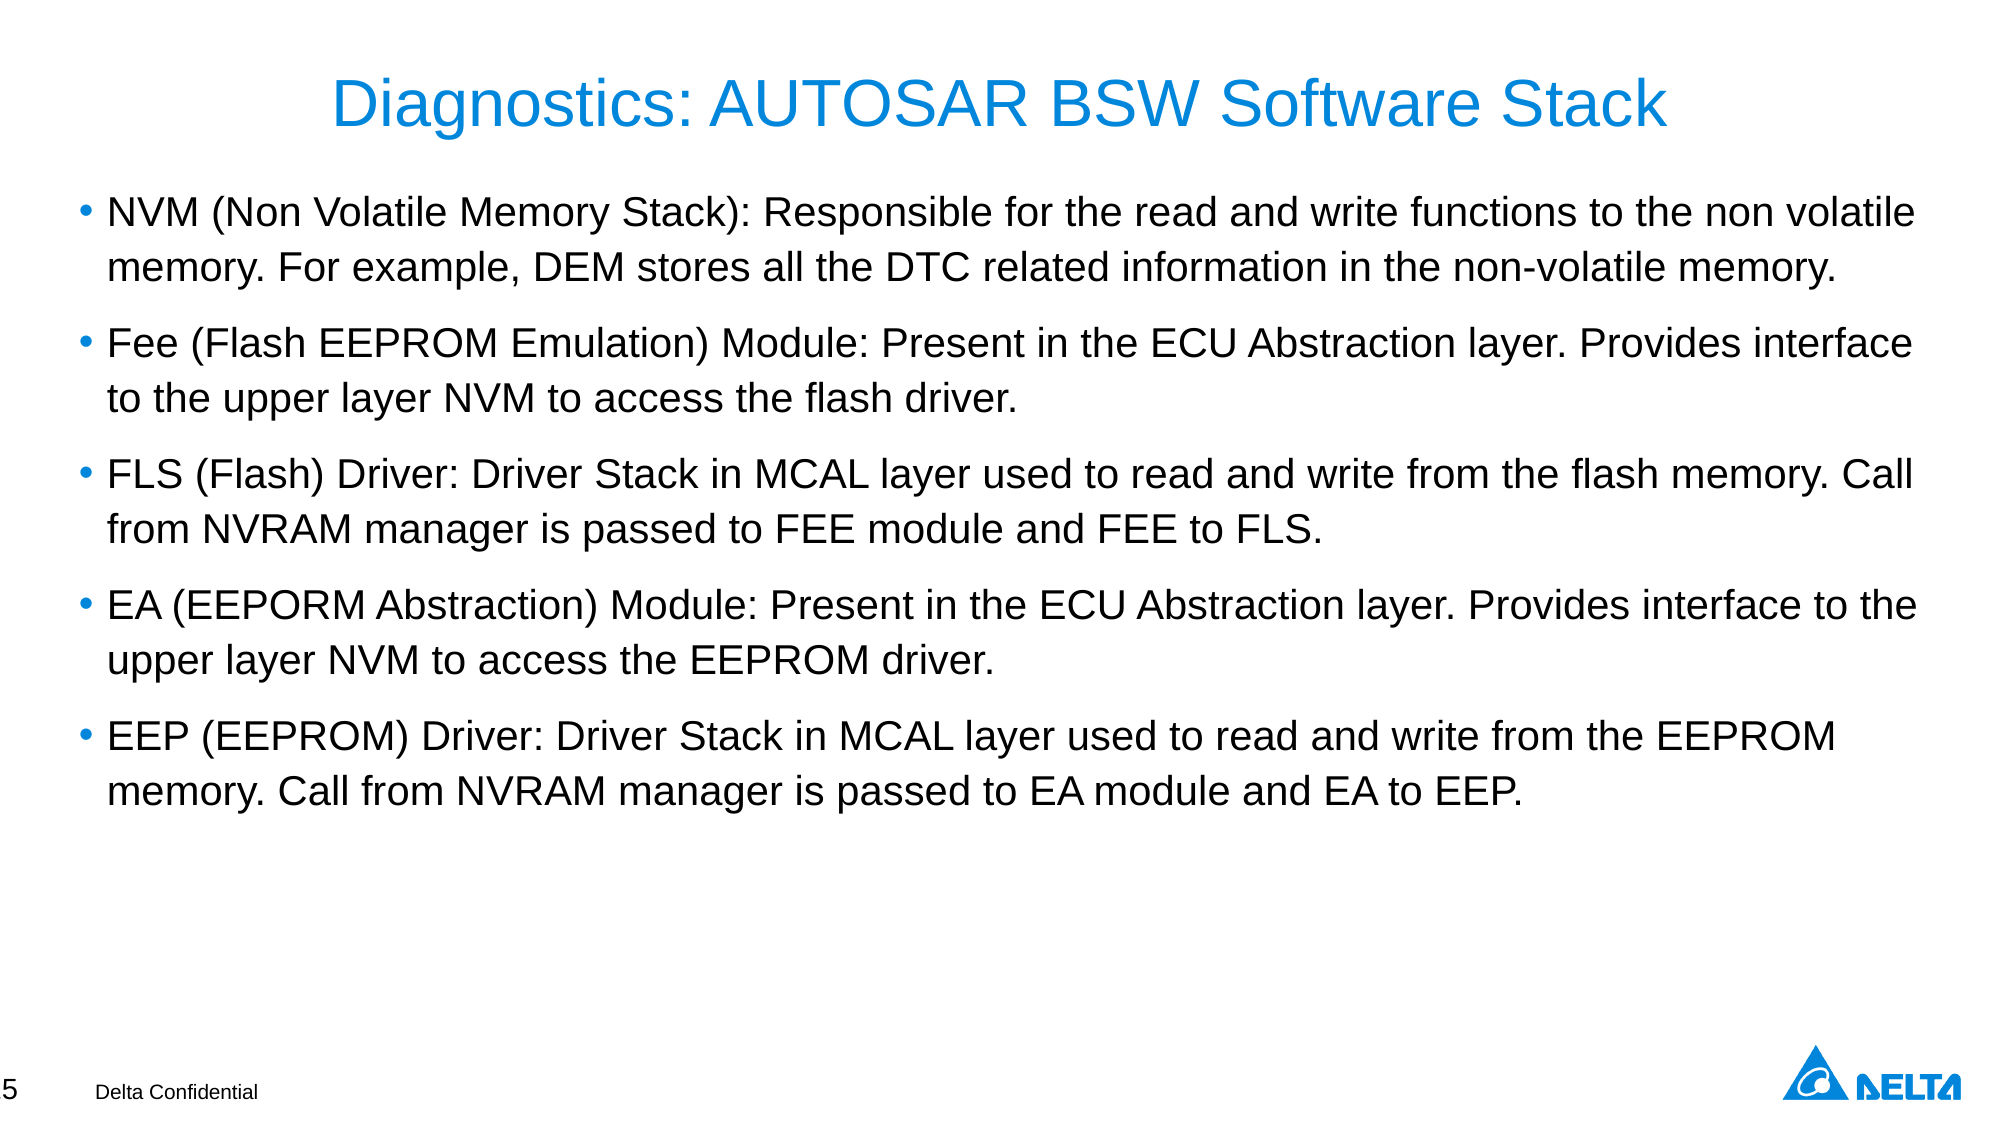

# Diagnostics: AUTOSAR BSW Software Stack
NVM (Non Volatile Memory Stack): Responsible for the read and write functions to the non volatile memory. For example, DEM stores all the DTC related information in the non-volatile memory.
Fee (Flash EEPROM Emulation) Module: Present in the ECU Abstraction layer. Provides interface to the upper layer NVM to access the flash driver.
FLS (Flash) Driver: Driver Stack in MCAL layer used to read and write from the flash memory. Call from NVRAM manager is passed to FEE module and FEE to FLS.
EA (EEPORM Abstraction) Module: Present in the ECU Abstraction layer. Provides interface to the upper layer NVM to access the EEPROM driver.
EEP (EEPROM) Driver: Driver Stack in MCAL layer used to read and write from the EEPROM memory. Call from NVRAM manager is passed to EA module and EA to EEP.